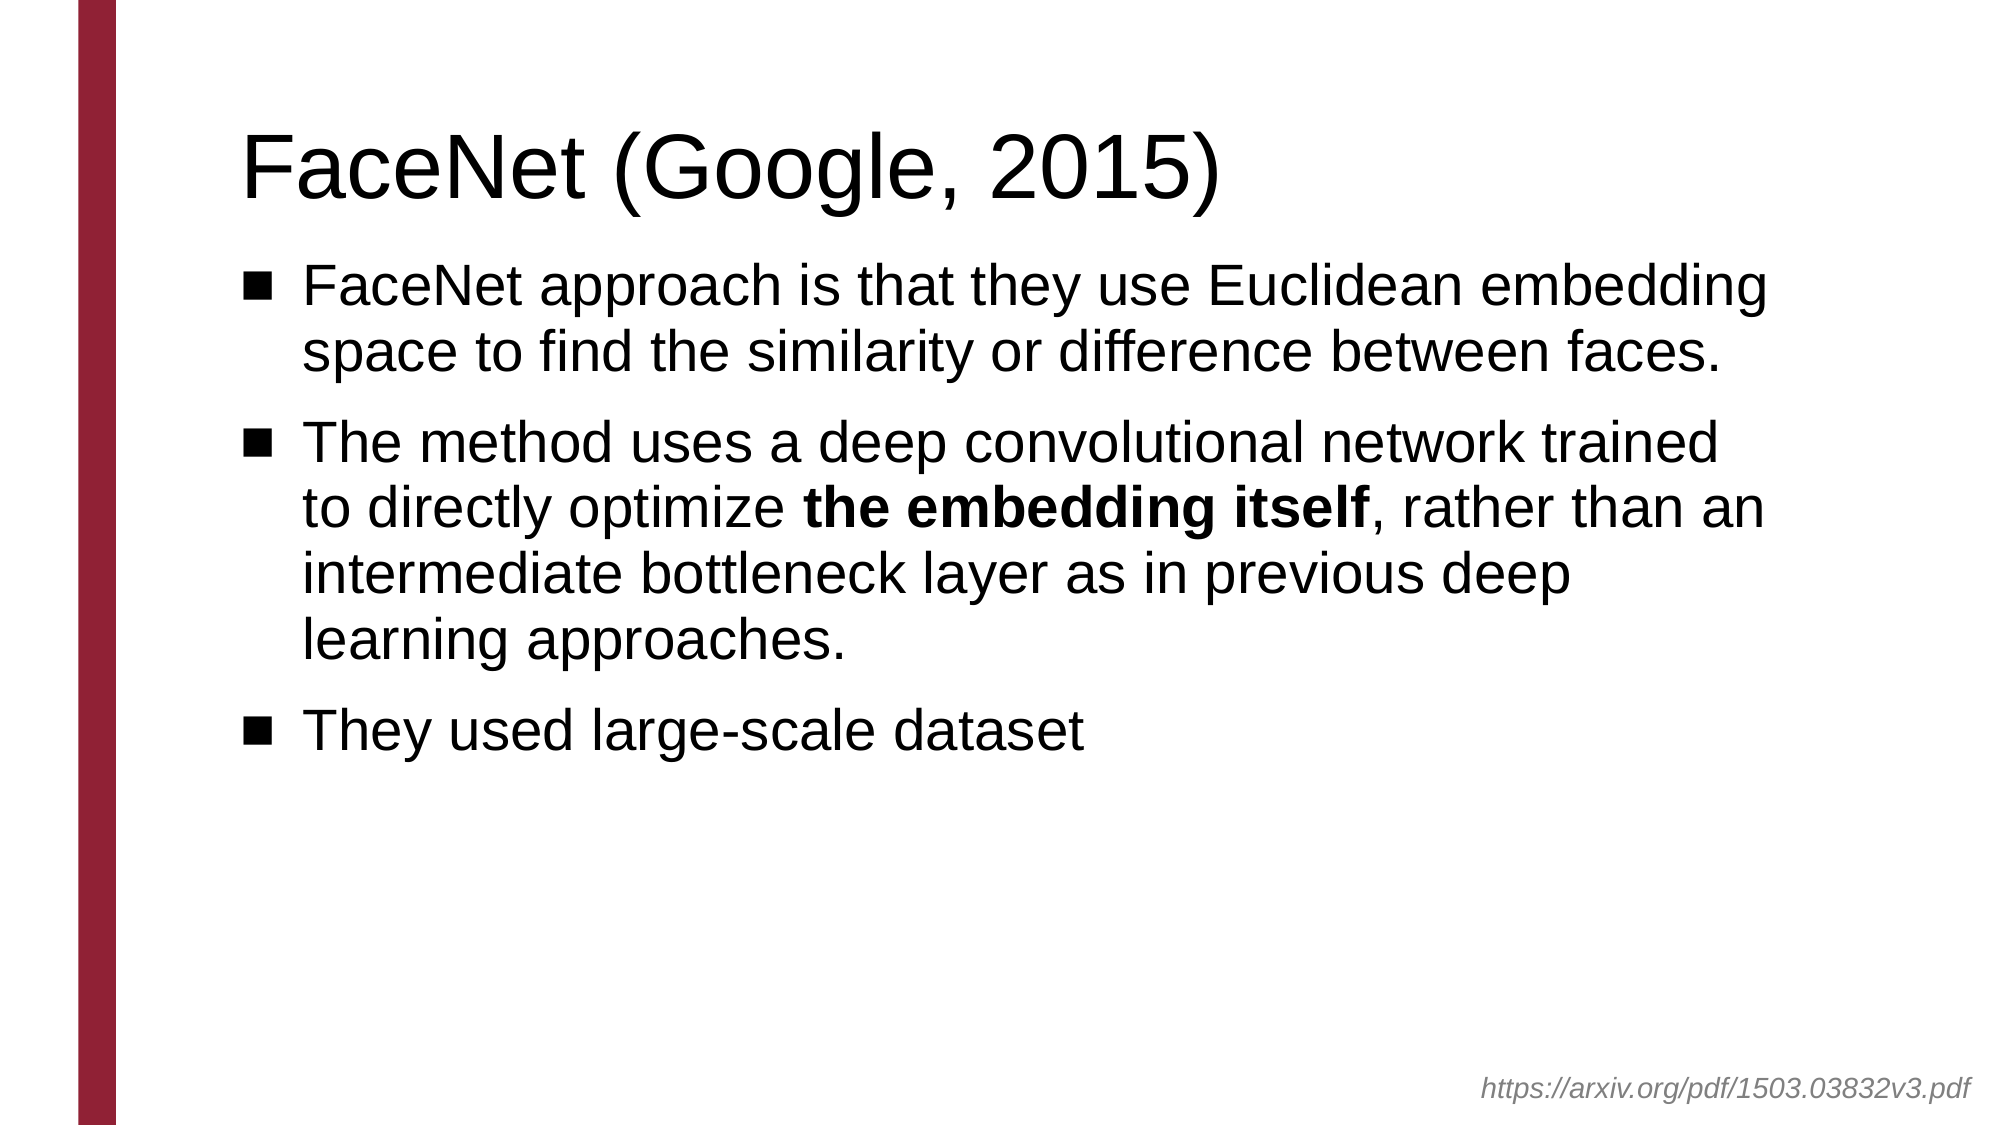

# FaceNet (Google, 2015)
FaceNet approach is that they use Euclidean embedding space to find the similarity or difference between faces.
The method uses a deep convolutional network trained to directly optimize the embedding itself, rather than an intermediate bottleneck layer as in previous deep learning approaches.
They used large-scale dataset

https://arxiv.org/pdf/1503.03832v3.pdf